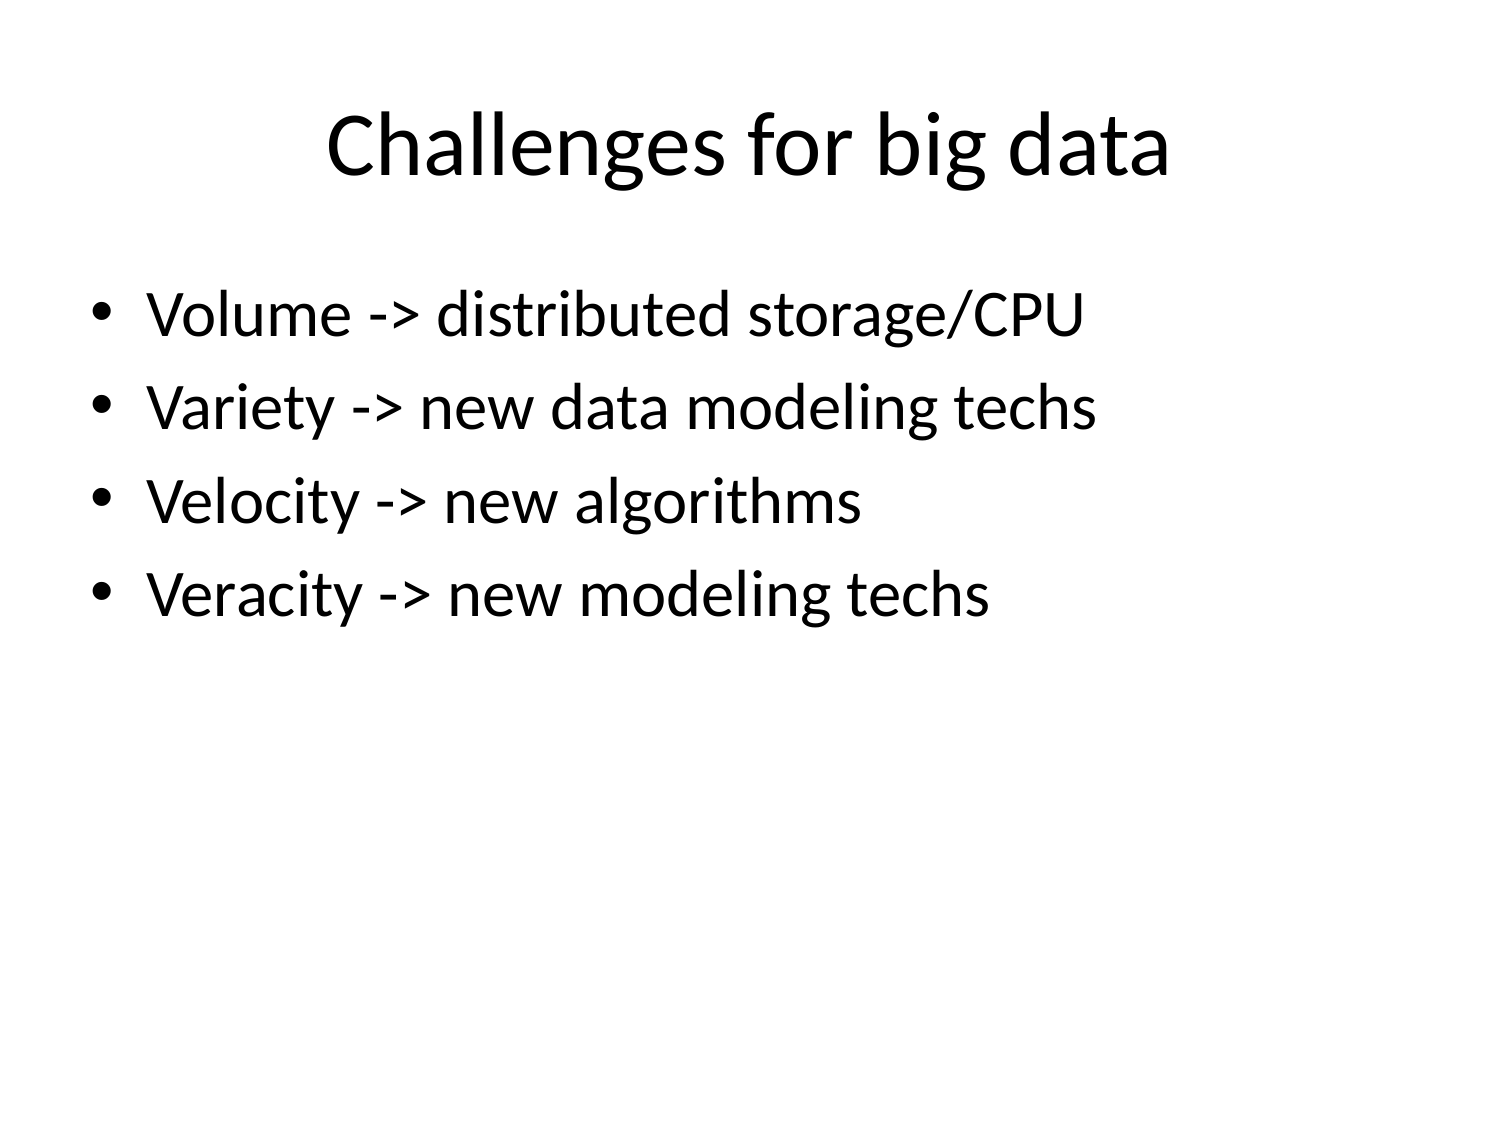

# Challenges for big data
Volume -> distributed storage/CPU
Variety -> new data modeling techs
Velocity -> new algorithms
Veracity -> new modeling techs